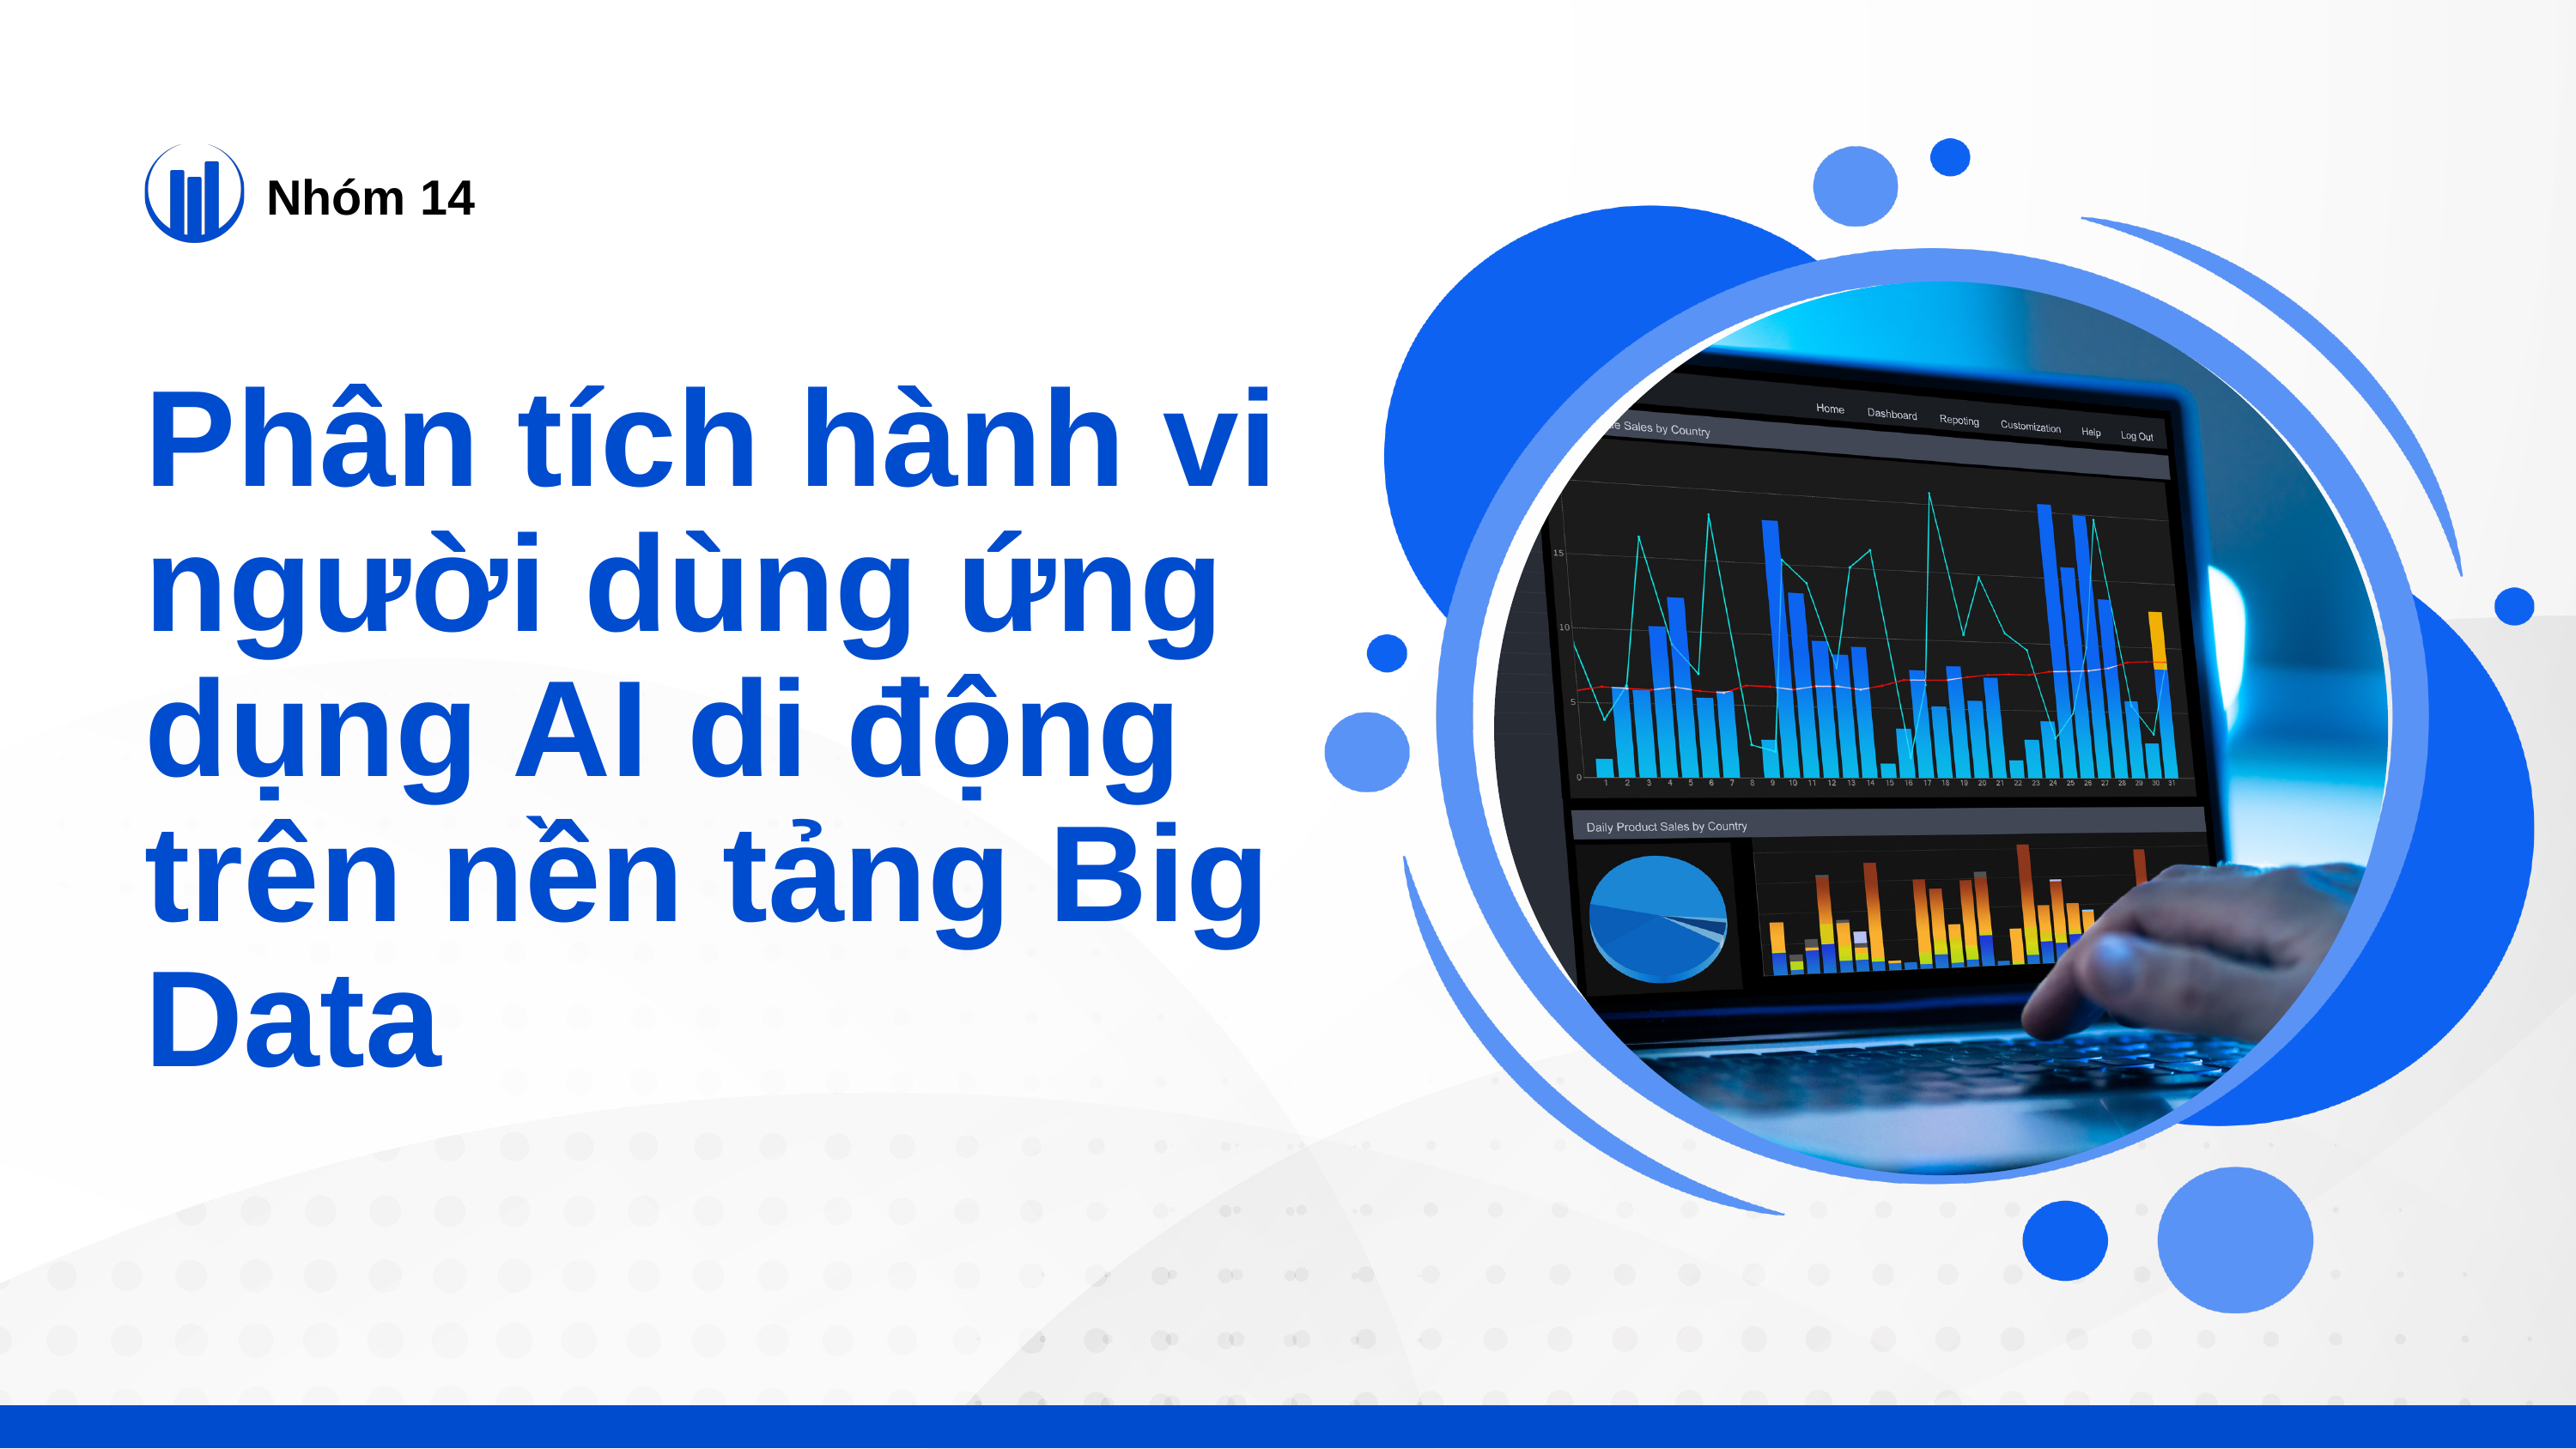

Nhóm 14

Phân tích hành vi người dùng ứng dụng AI di động trên nền tảng Big Data